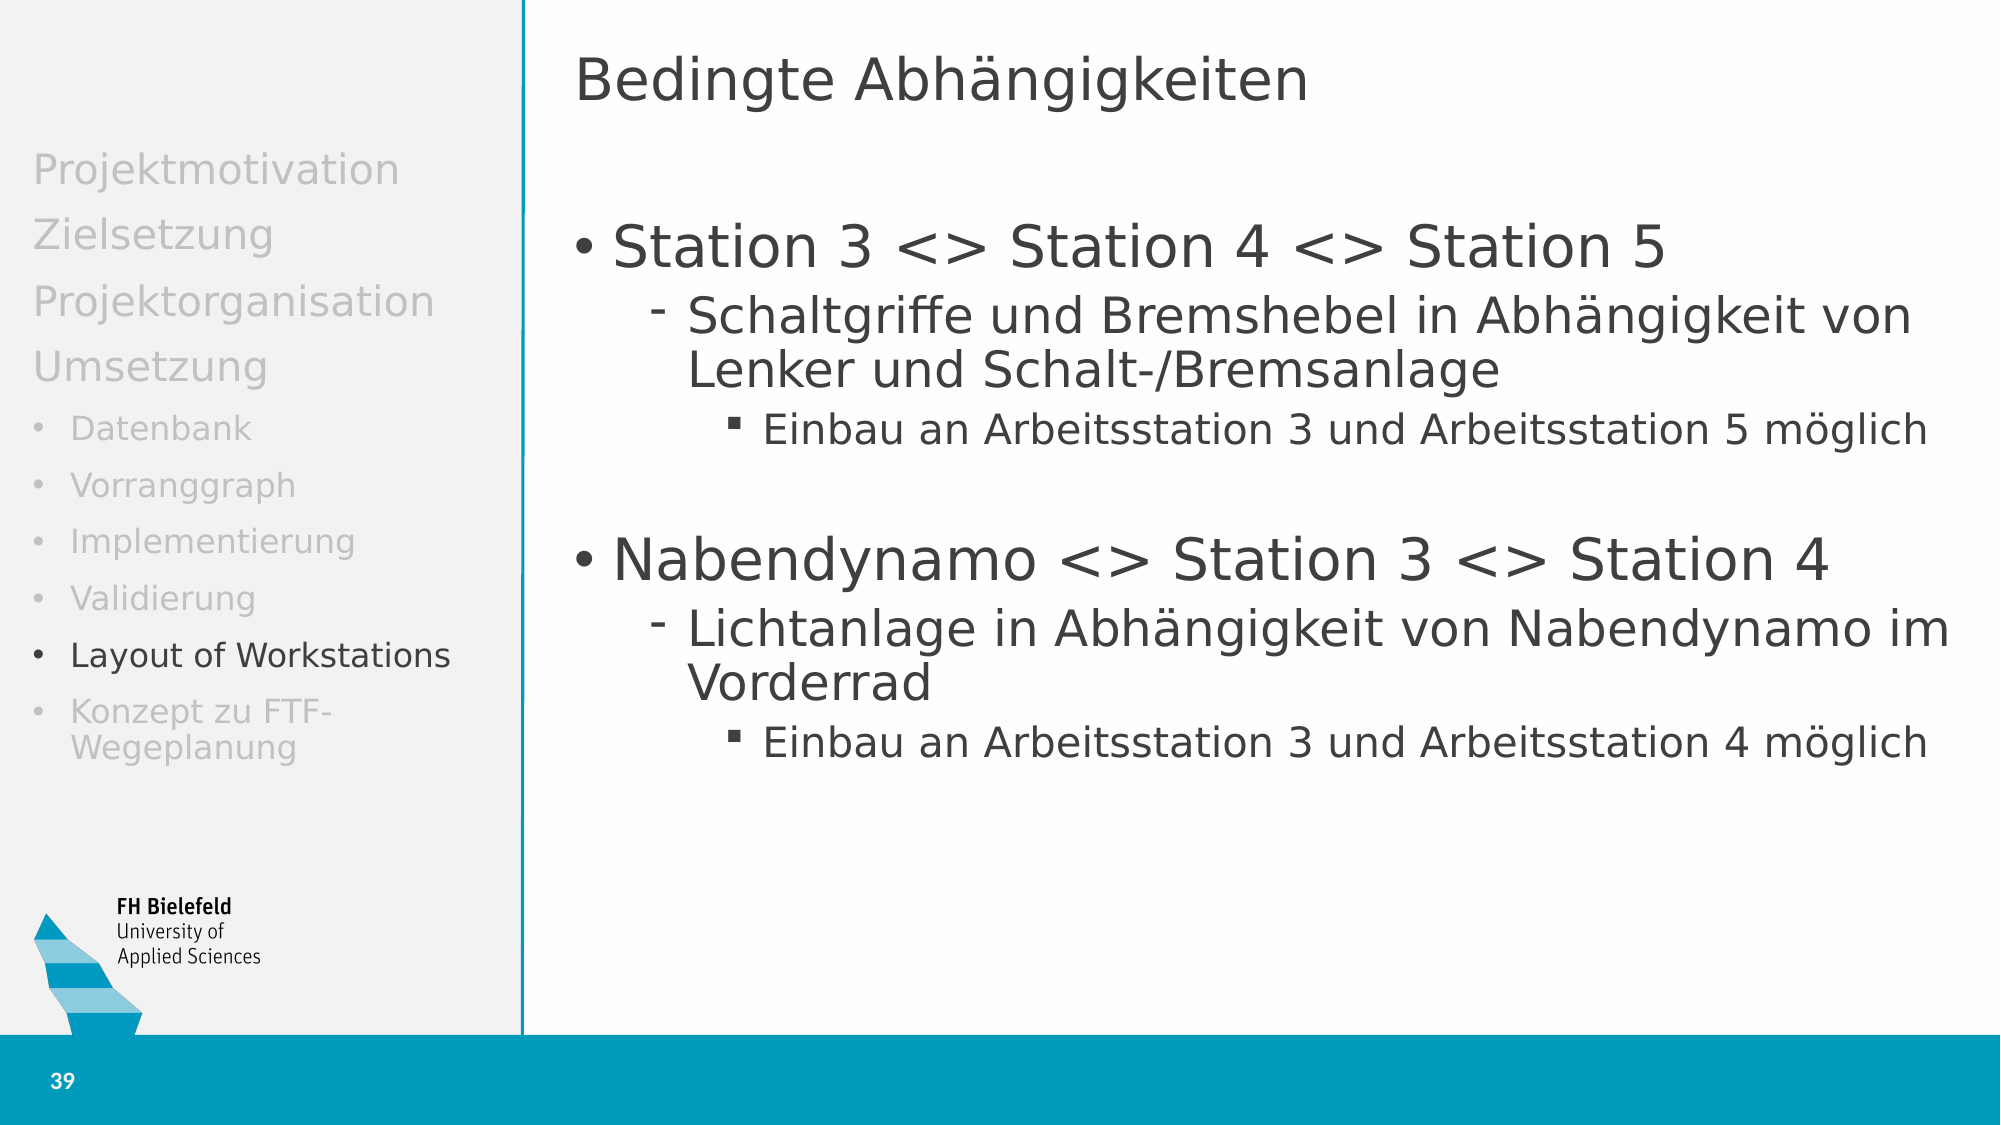

Bedingte Abhängigkeiten

Station 3 <> Station 4 <> Station 5
Schaltgriffe und Bremshebel in Abhängigkeit von Lenker und Schalt-/Bremsanlage
Einbau an Arbeitsstation 3 und Arbeitsstation 5 möglich

Nabendynamo <> Station 3 <> Station 4
Lichtanlage in Abhängigkeit von Nabendynamo im Vorderrad
Einbau an Arbeitsstation 3 und Arbeitsstation 4 möglich

Projektmotivation
Zielsetzung
Projektorganisation
Umsetzung
Datenbank
Vorranggraph
Implementierung
Validierung
Layout of Workstations
Konzept zu FTF-Wegeplanung

39